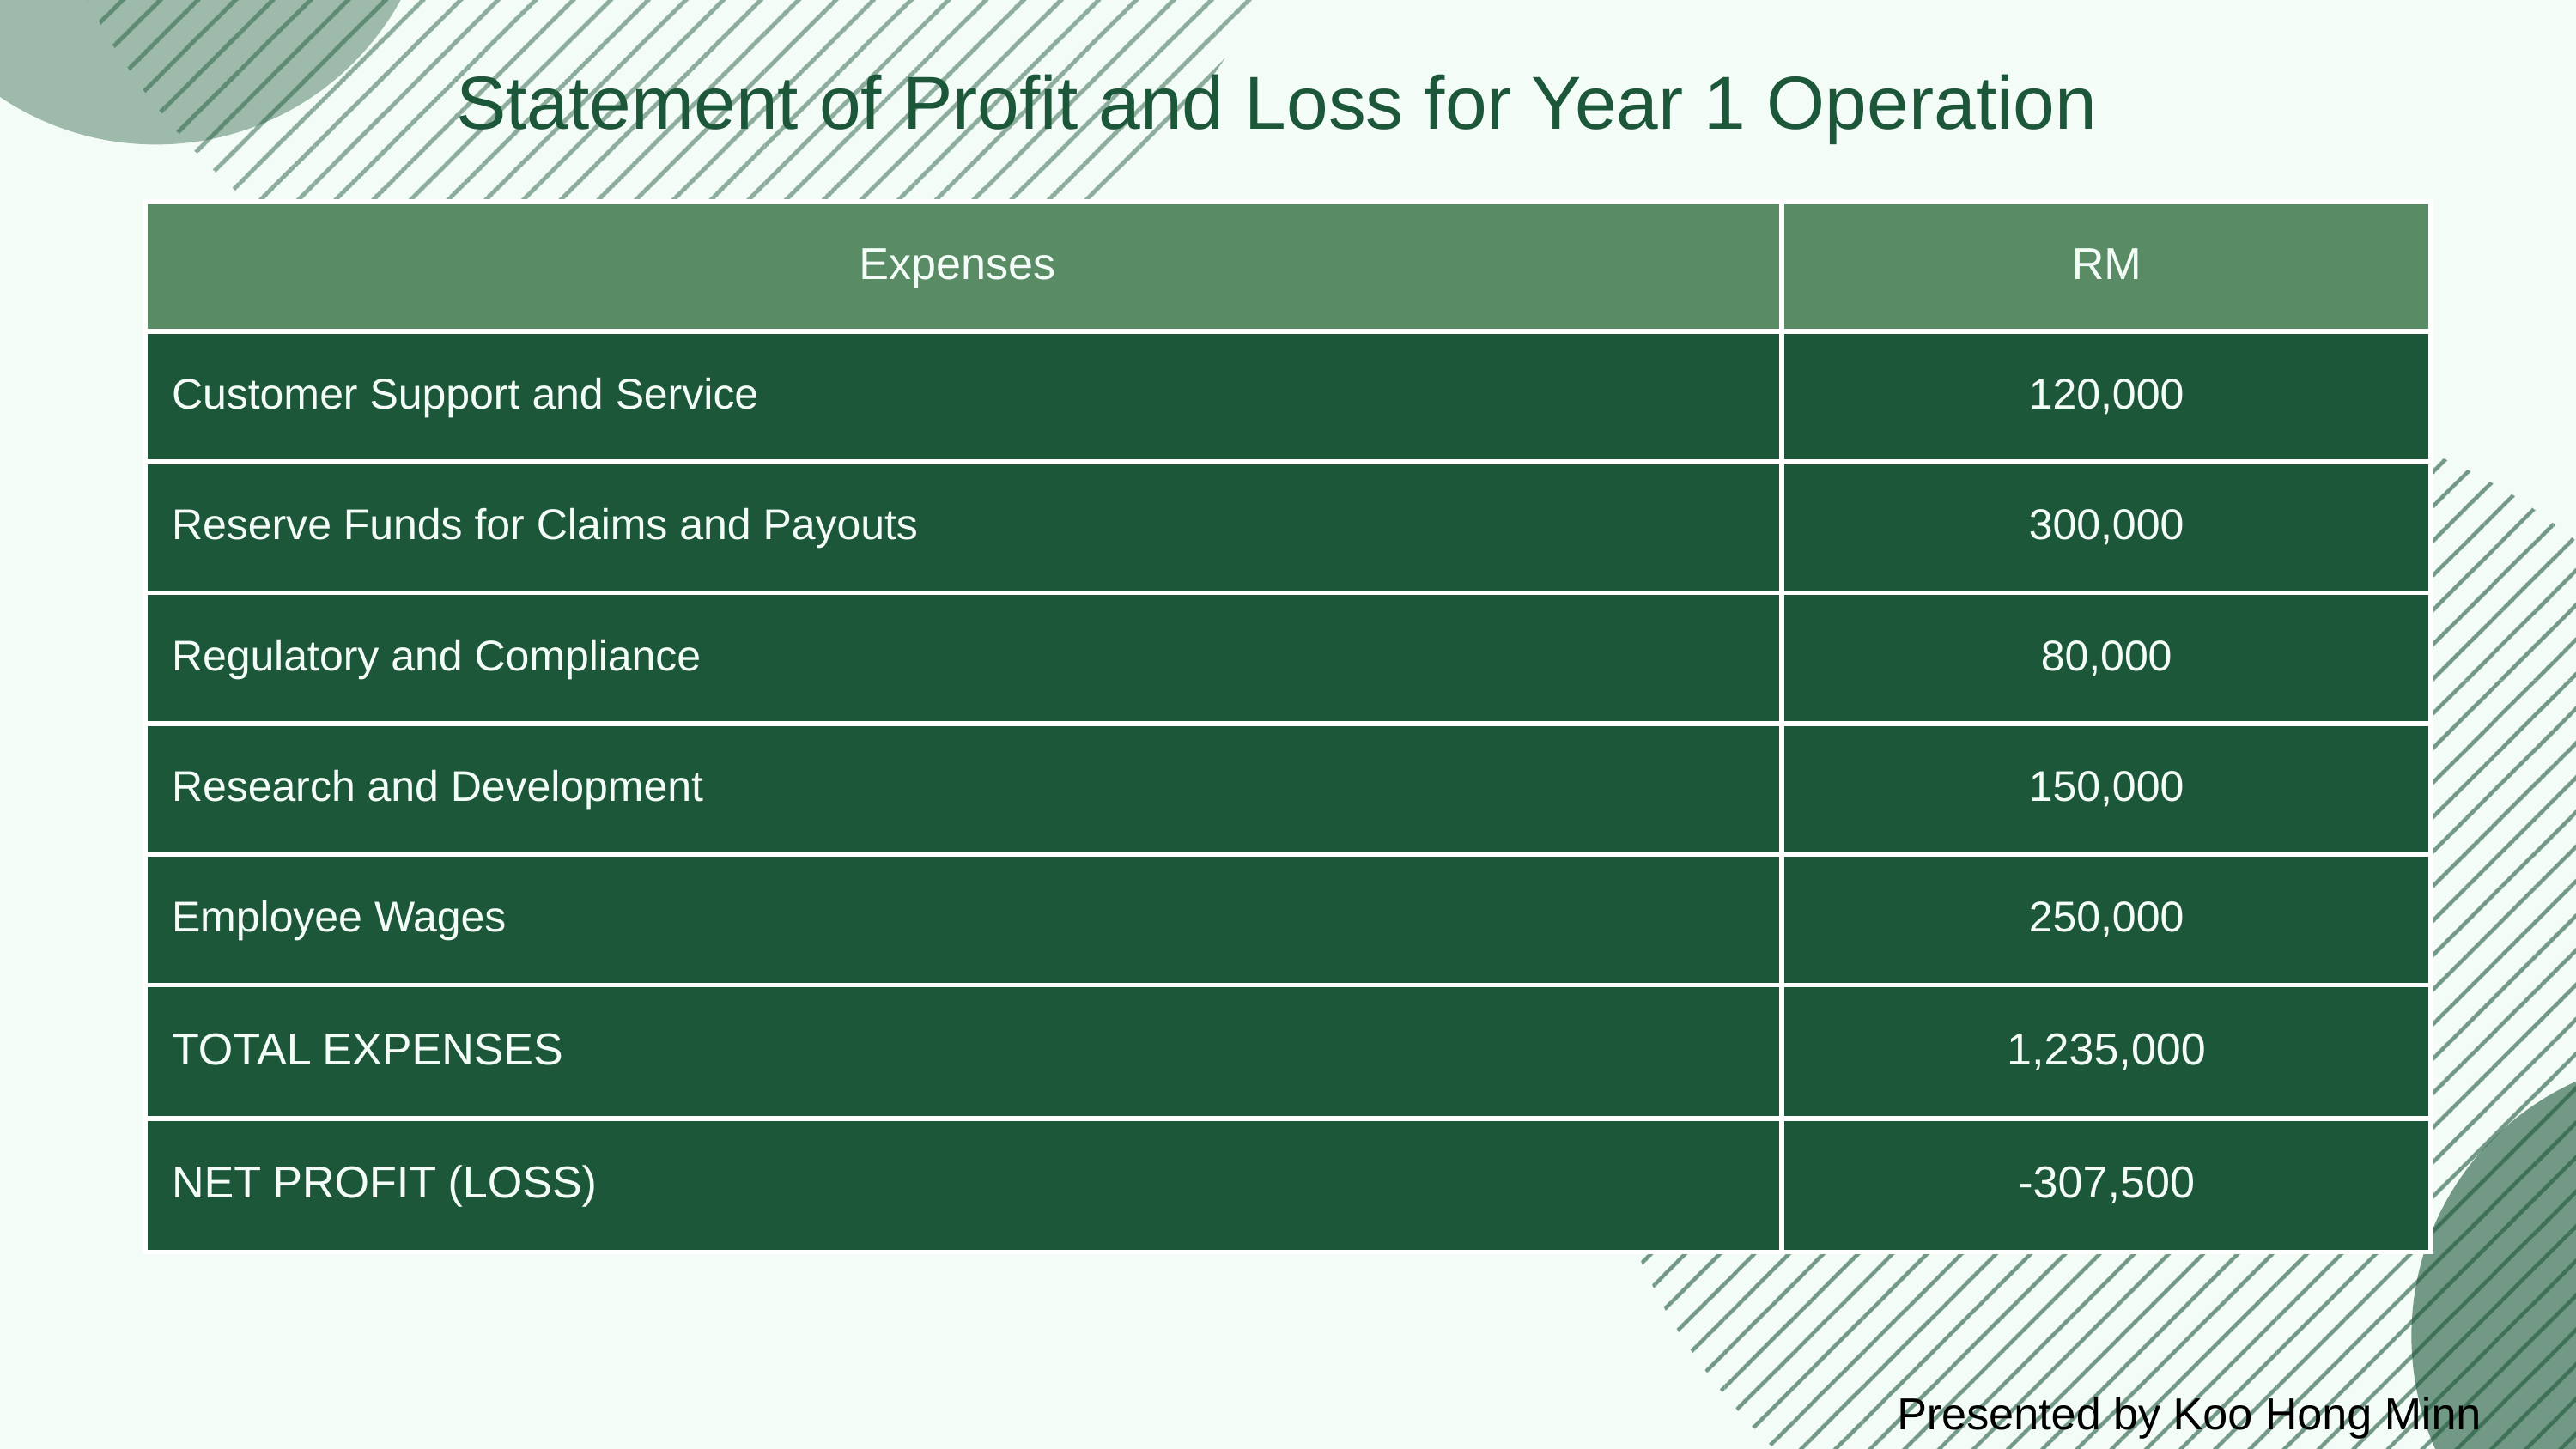

Statement of Profit and Loss for Year 1 Operation
| Expenses | RM |
| --- | --- |
| Customer Support and Service | 120,000 |
| Reserve Funds for Claims and Payouts | 300,000 |
| Regulatory and Compliance | 80,000 |
| Research and Development | 150,000 |
| Employee Wages | 250,000 |
| TOTAL EXPENSES | 1,235,000 |
| NET PROFIT (LOSS) | -307,500 |

Presented by Koo Hong Minn